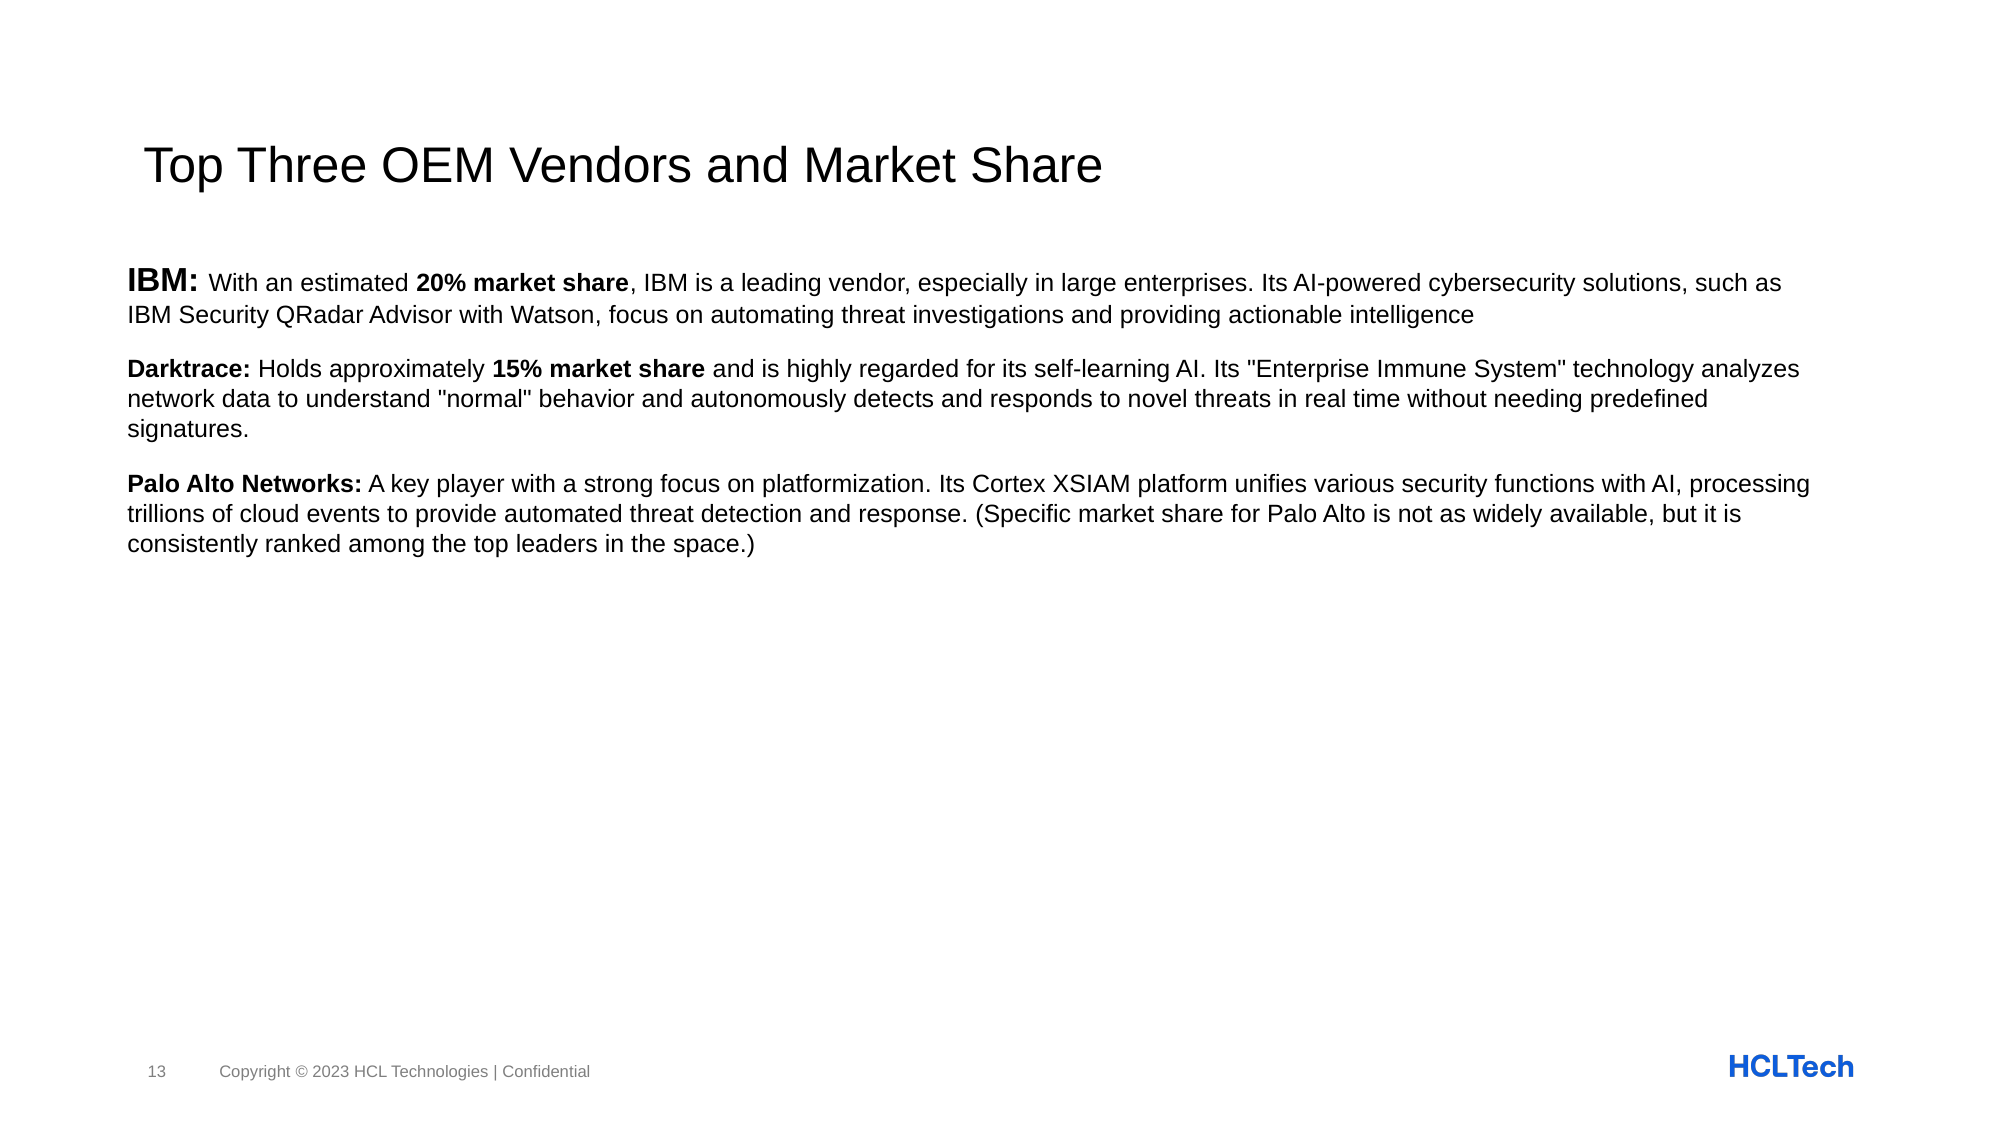

# Top Three OEM Vendors and Market Share
IBM: With an estimated 20% market share, IBM is a leading vendor, especially in large enterprises. Its AI-powered cybersecurity solutions, such as IBM Security QRadar Advisor with Watson, focus on automating threat investigations and providing actionable intelligence
Darktrace: Holds approximately 15% market share and is highly regarded for its self-learning AI. Its "Enterprise Immune System" technology analyzes network data to understand "normal" behavior and autonomously detects and responds to novel threats in real time without needing predefined signatures.
Palo Alto Networks: A key player with a strong focus on platformization. Its Cortex XSIAM platform unifies various security functions with AI, processing trillions of cloud events to provide automated threat detection and response. (Specific market share for Palo Alto is not as widely available, but it is consistently ranked among the top leaders in the space.)
13
Copyright © 2023 HCL Technologies | Confidential